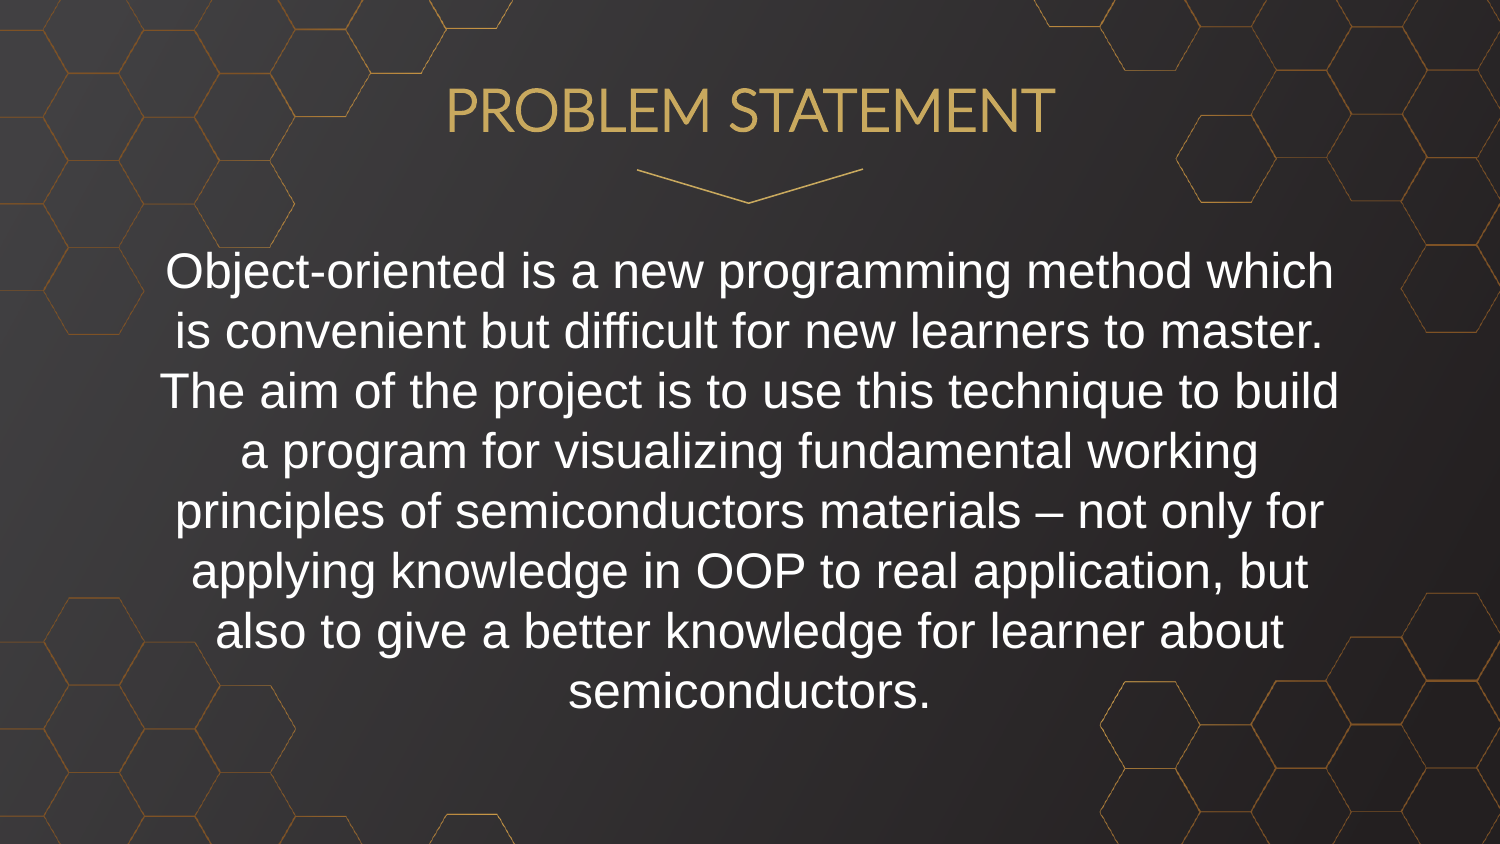

PROBLEM STATEMENT

Object-oriented is a new programming method which is convenient but difficult for new learners to master.
The aim of the project is to use this technique to build a program for visualizing fundamental working principles of semiconductors materials – not only for applying knowledge in OOP to real application, but also to give a better knowledge for learner about semiconductors.